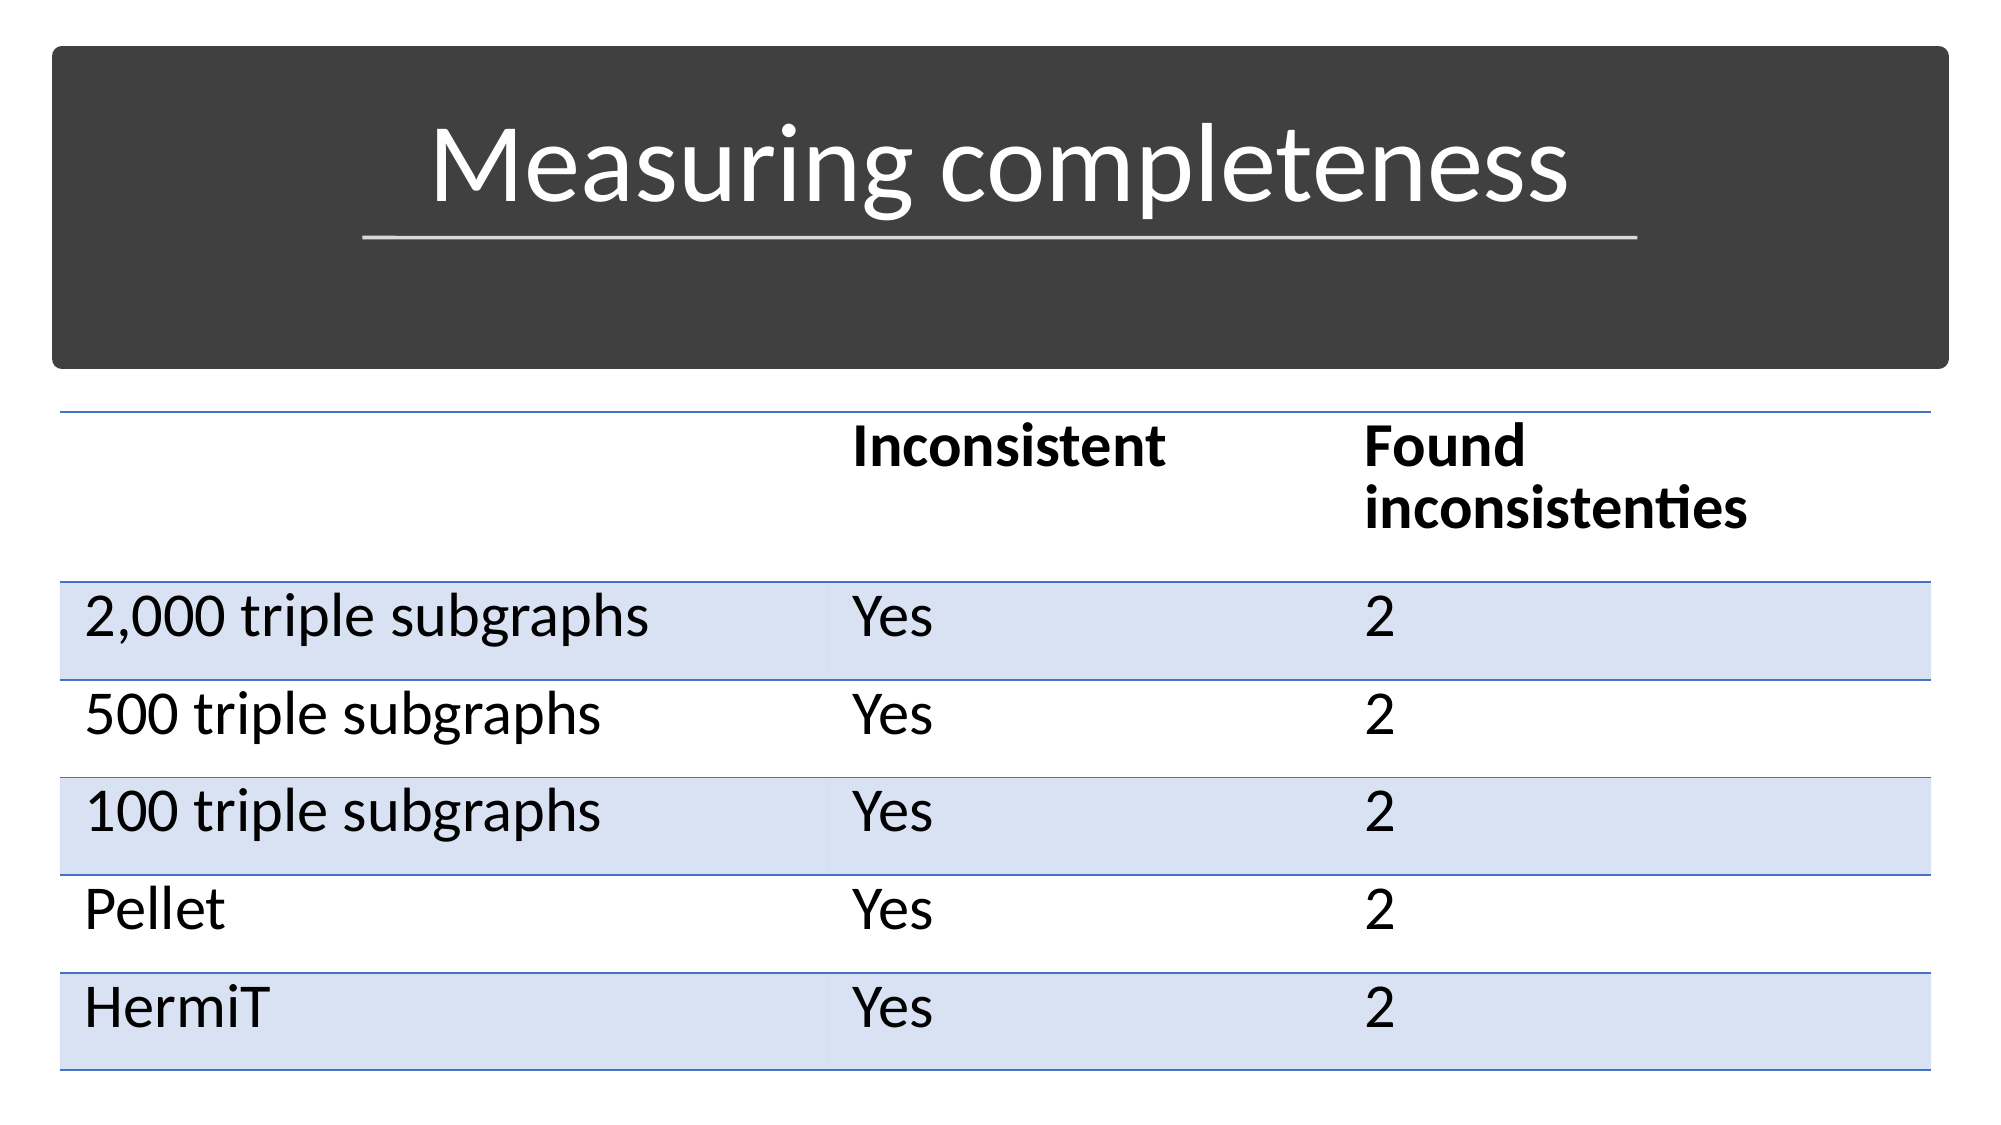

Measuring completeness

|  | Inconsistent | Found inconsistenties |
| --- | --- | --- |
| 2,000 triple subgraphs | Yes | 2 |
| 500 triple subgraphs | Yes | 2 |
| 100 triple subgraphs | Yes | 2 |
| Pellet | Yes | 2 |
| HermiT | Yes | 2 |